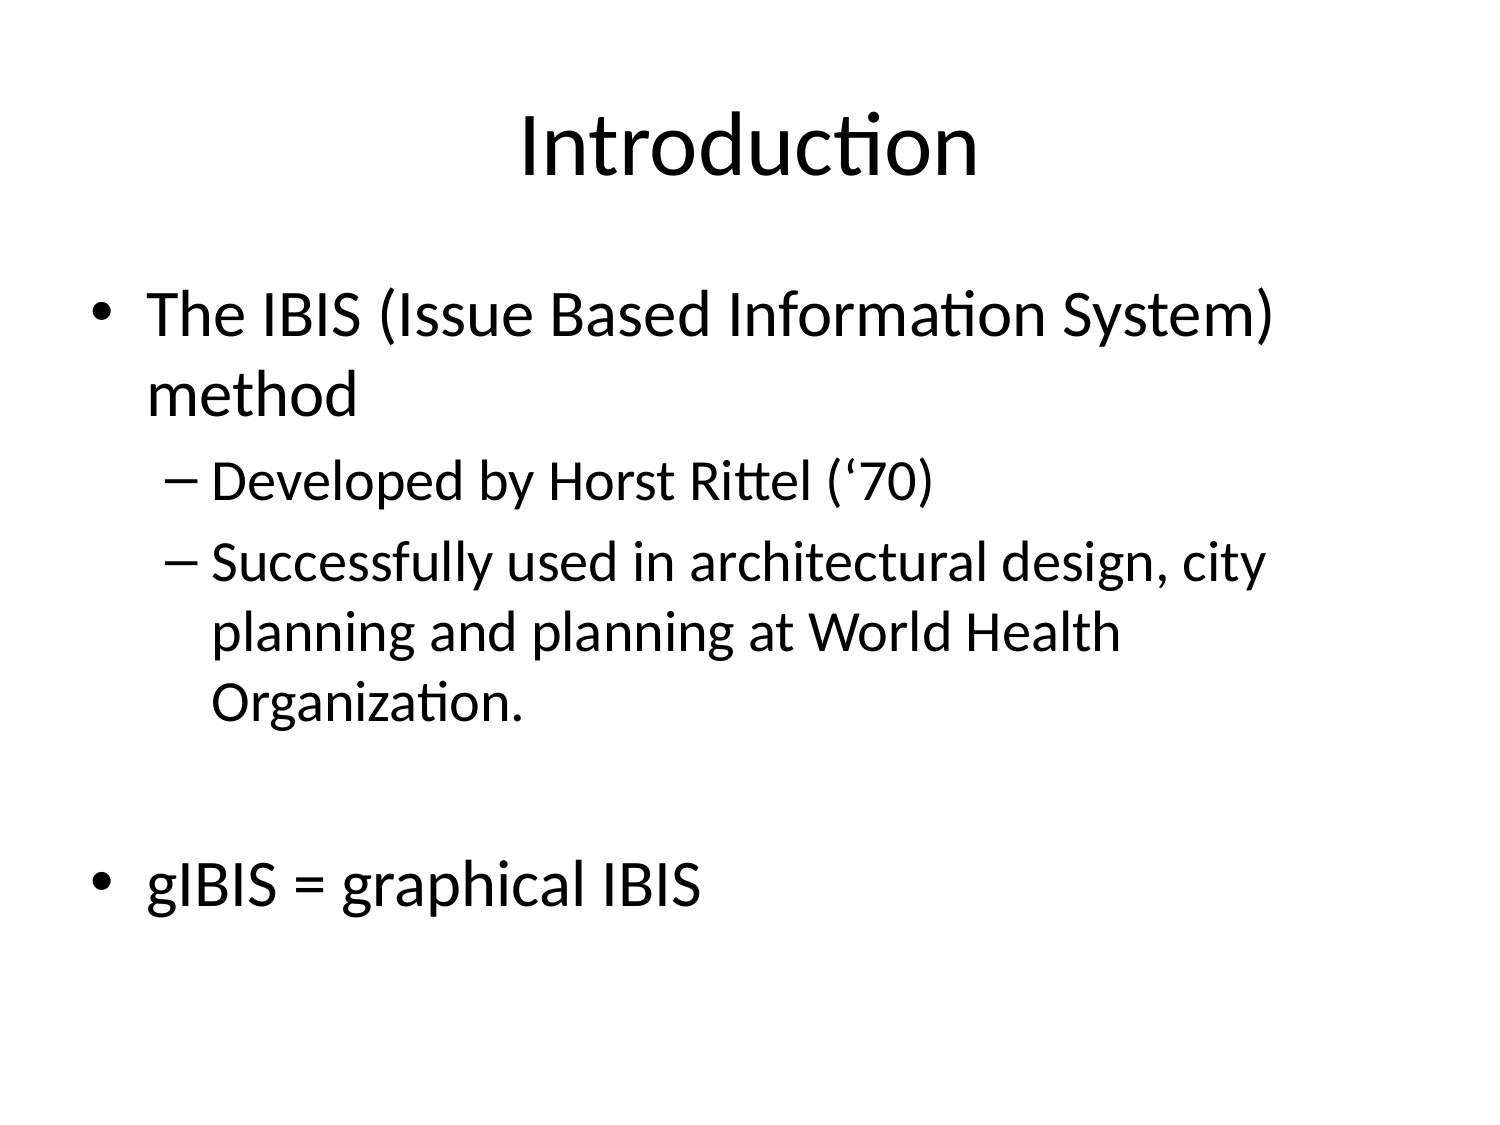

# Introduction
The IBIS (Issue Based Information System) method
Developed by Horst Rittel (‘70)
Successfully used in architectural design, city planning and planning at World Health Organization.

gIBIS = graphical IBIS